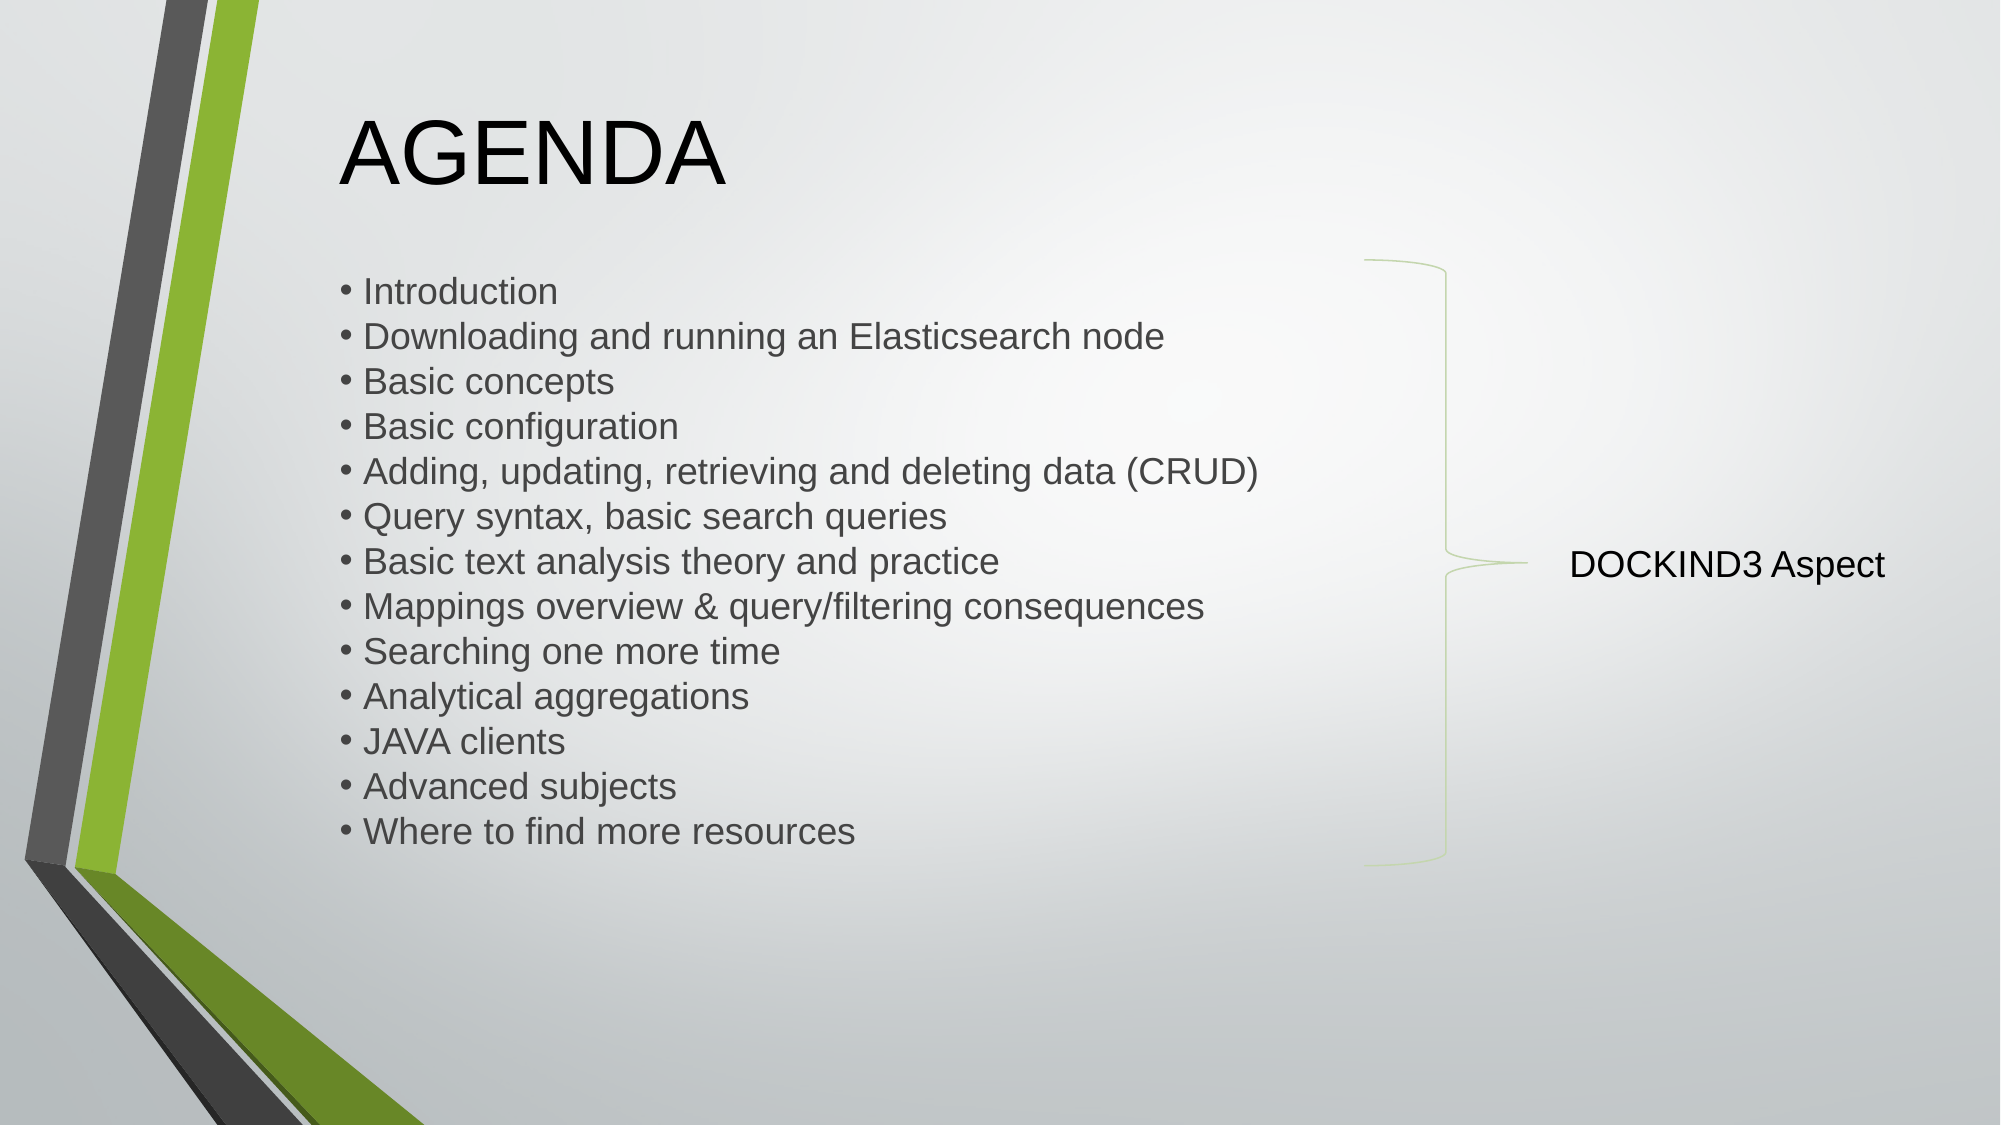

AGENDA

 Introduction
 Downloading and running an Elasticsearch node
 Basic concepts
 Basic configuration
 Adding, updating, retrieving and deleting data (CRUD)
 Query syntax, basic search queries
 Basic text analysis theory and practice
 Mappings overview & query/filtering consequences
 Searching one more time
 Analytical aggregations
 JAVA clients
 Advanced subjects
 Where to find more resources
DOCKIND3 Aspect